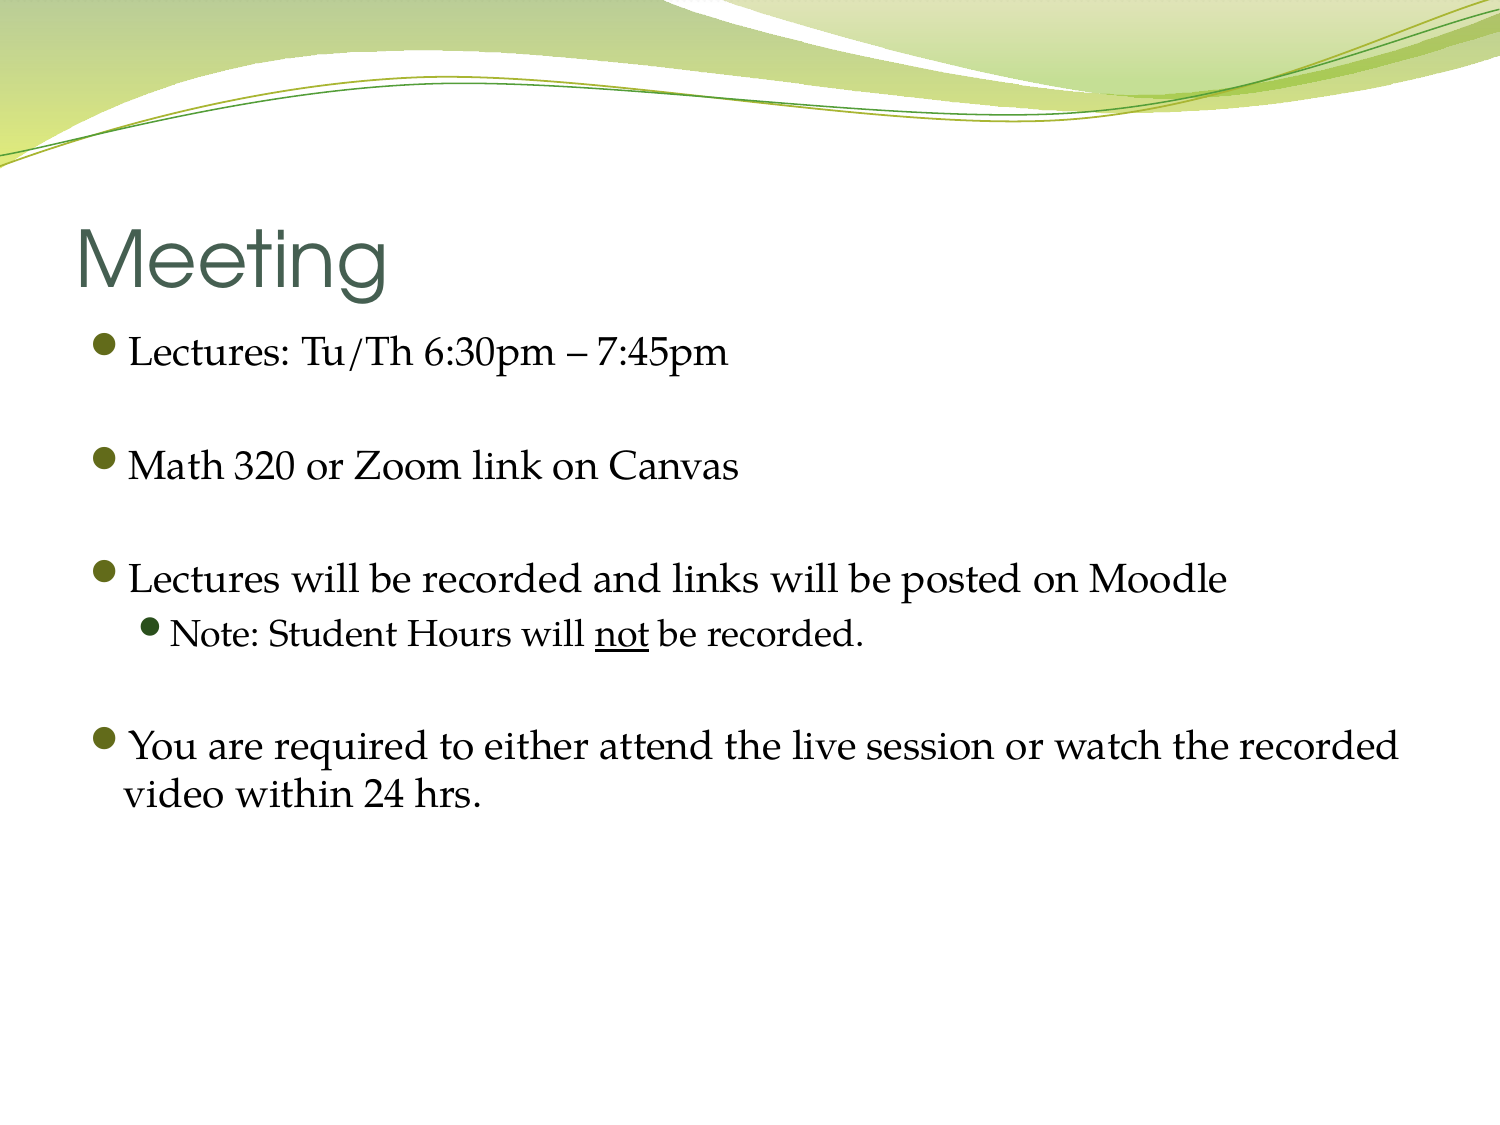

# Meeting
Lectures: Tu/Th 6:30pm – 7:45pm

Math 320 or Zoom link on Canvas

Lectures will be recorded and links will be posted on Moodle
Note: Student Hours will not be recorded.

You are required to either attend the live session or watch the recorded video within 24 hrs.